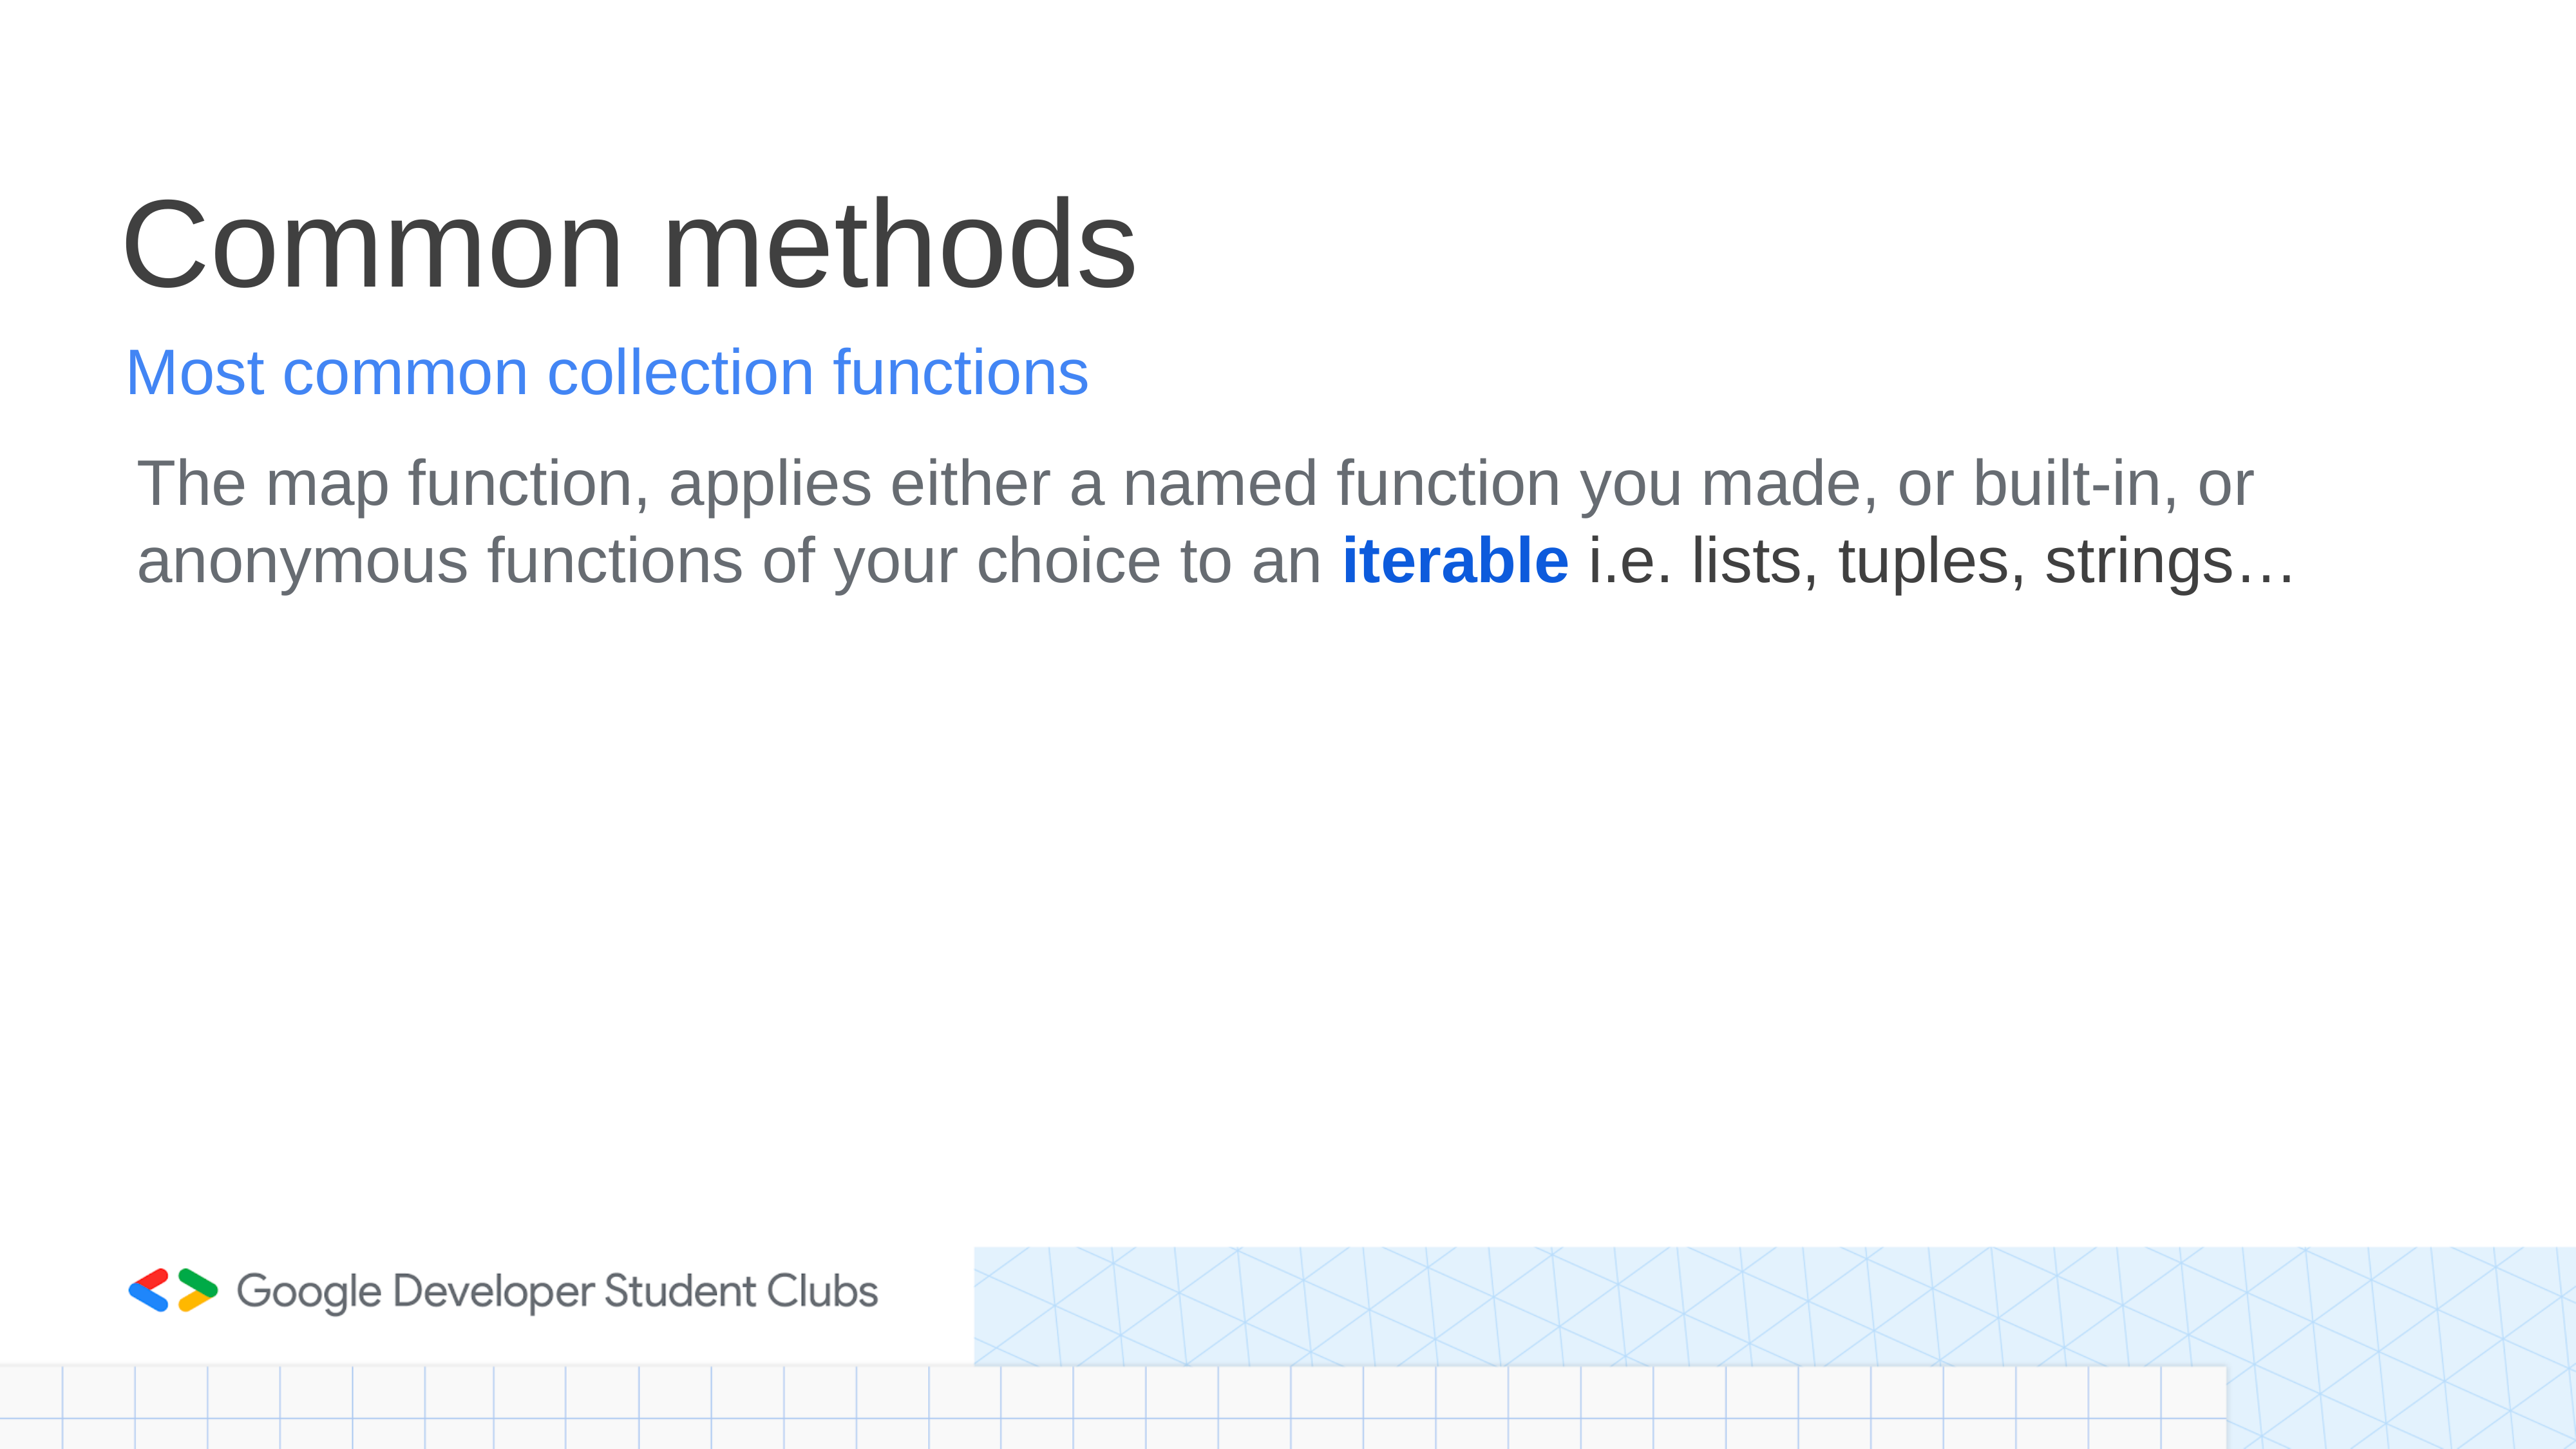

# Common methods
Most common collection functions
The map function, applies either a named function you made, or built-in, or anonymous functions of your choice to an iterable i.e. lists, tuples, strings…